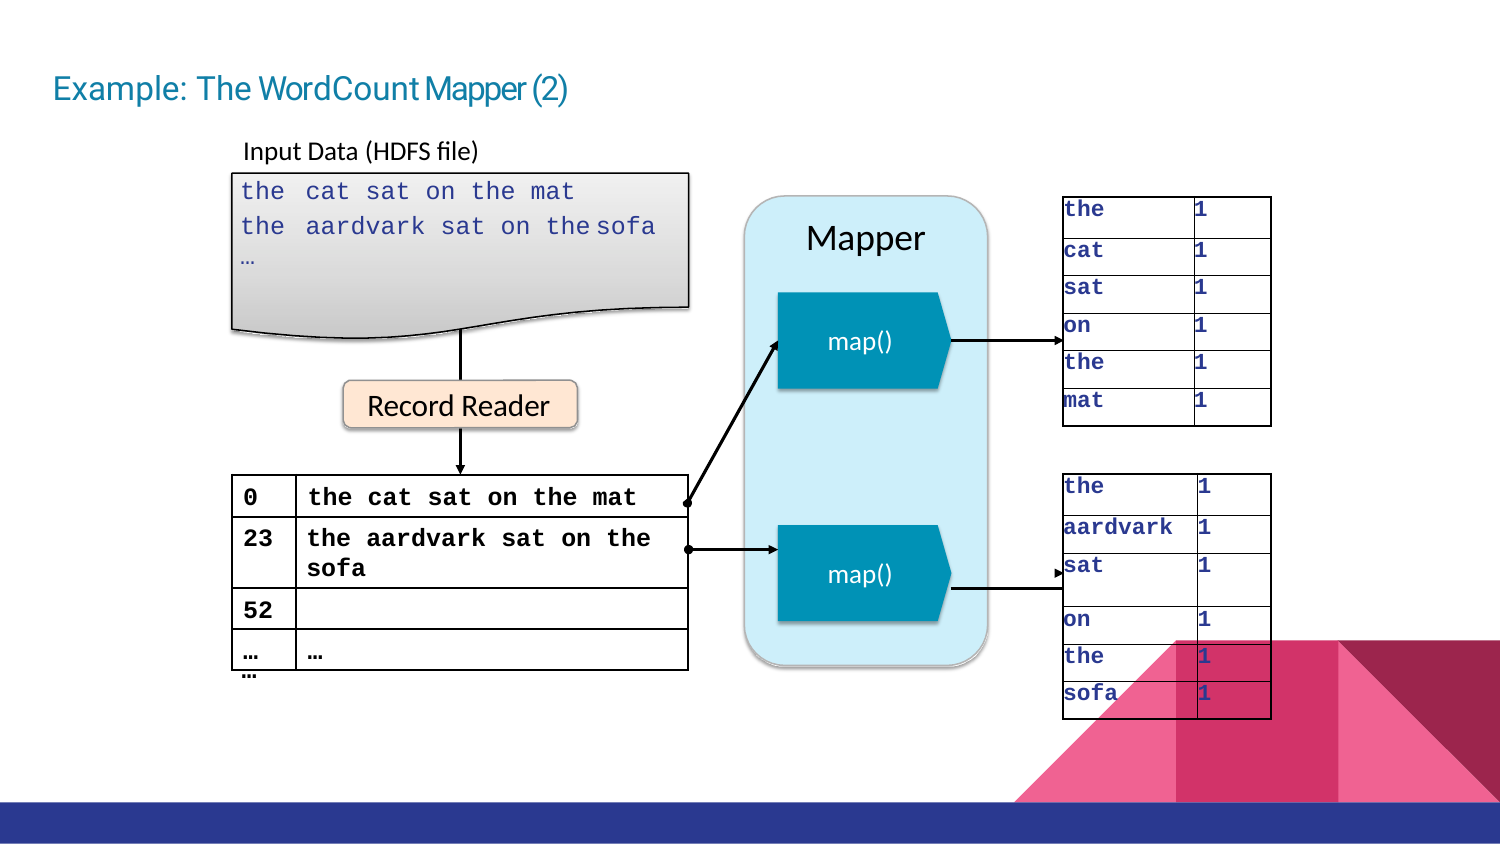

# Example: The WordCount Mapper (2)
Input Data (HDFS ﬁle)

| the | cat sat on the mat |  |
| --- | --- | --- |
| the | aardvark sat on the | sofa |
| … |  |  |

| the | 1 |
| --- | --- |
| cat | 1 |
| sat | 1 |
| on | 1 |
| the | 1 |
| mat | 1 |

Mapper

map()

Record Reader

|  | the | 1 |
| --- | --- | --- |
|  | aardvark | 1 |
|  | sat | 1 |
|  |  |  |
|  | on | 1 |
|  | the | 1 |
|  | sofa | 1 |

0
the cat sat on the mat

23	the aardvark sat on the sofa

map()

52	…

…
…